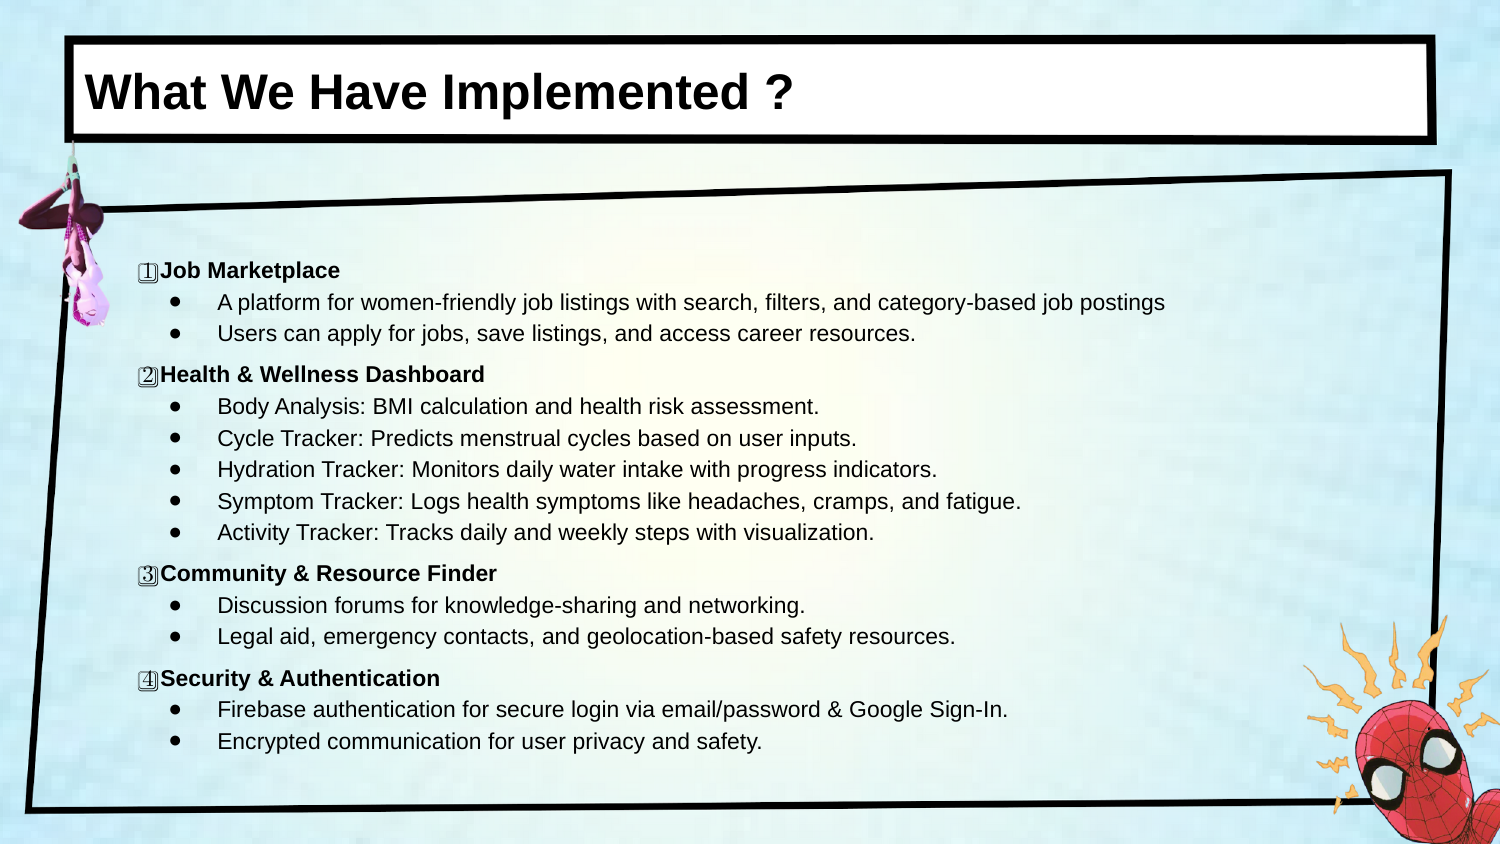

What We Have Implemented ?
1️⃣ Job Marketplace
A platform for women-friendly job listings with search, filters, and category-based job postings
Users can apply for jobs, save listings, and access career resources.
2️⃣ Health & Wellness Dashboard
Body Analysis: BMI calculation and health risk assessment.
Cycle Tracker: Predicts menstrual cycles based on user inputs.
Hydration Tracker: Monitors daily water intake with progress indicators.
Symptom Tracker: Logs health symptoms like headaches, cramps, and fatigue.
Activity Tracker: Tracks daily and weekly steps with visualization.
3️⃣ Community & Resource Finder
Discussion forums for knowledge-sharing and networking.
Legal aid, emergency contacts, and geolocation-based safety resources.
4️⃣ Security & Authentication
Firebase authentication for secure login via email/password & Google Sign-In.
Encrypted communication for user privacy and safety.